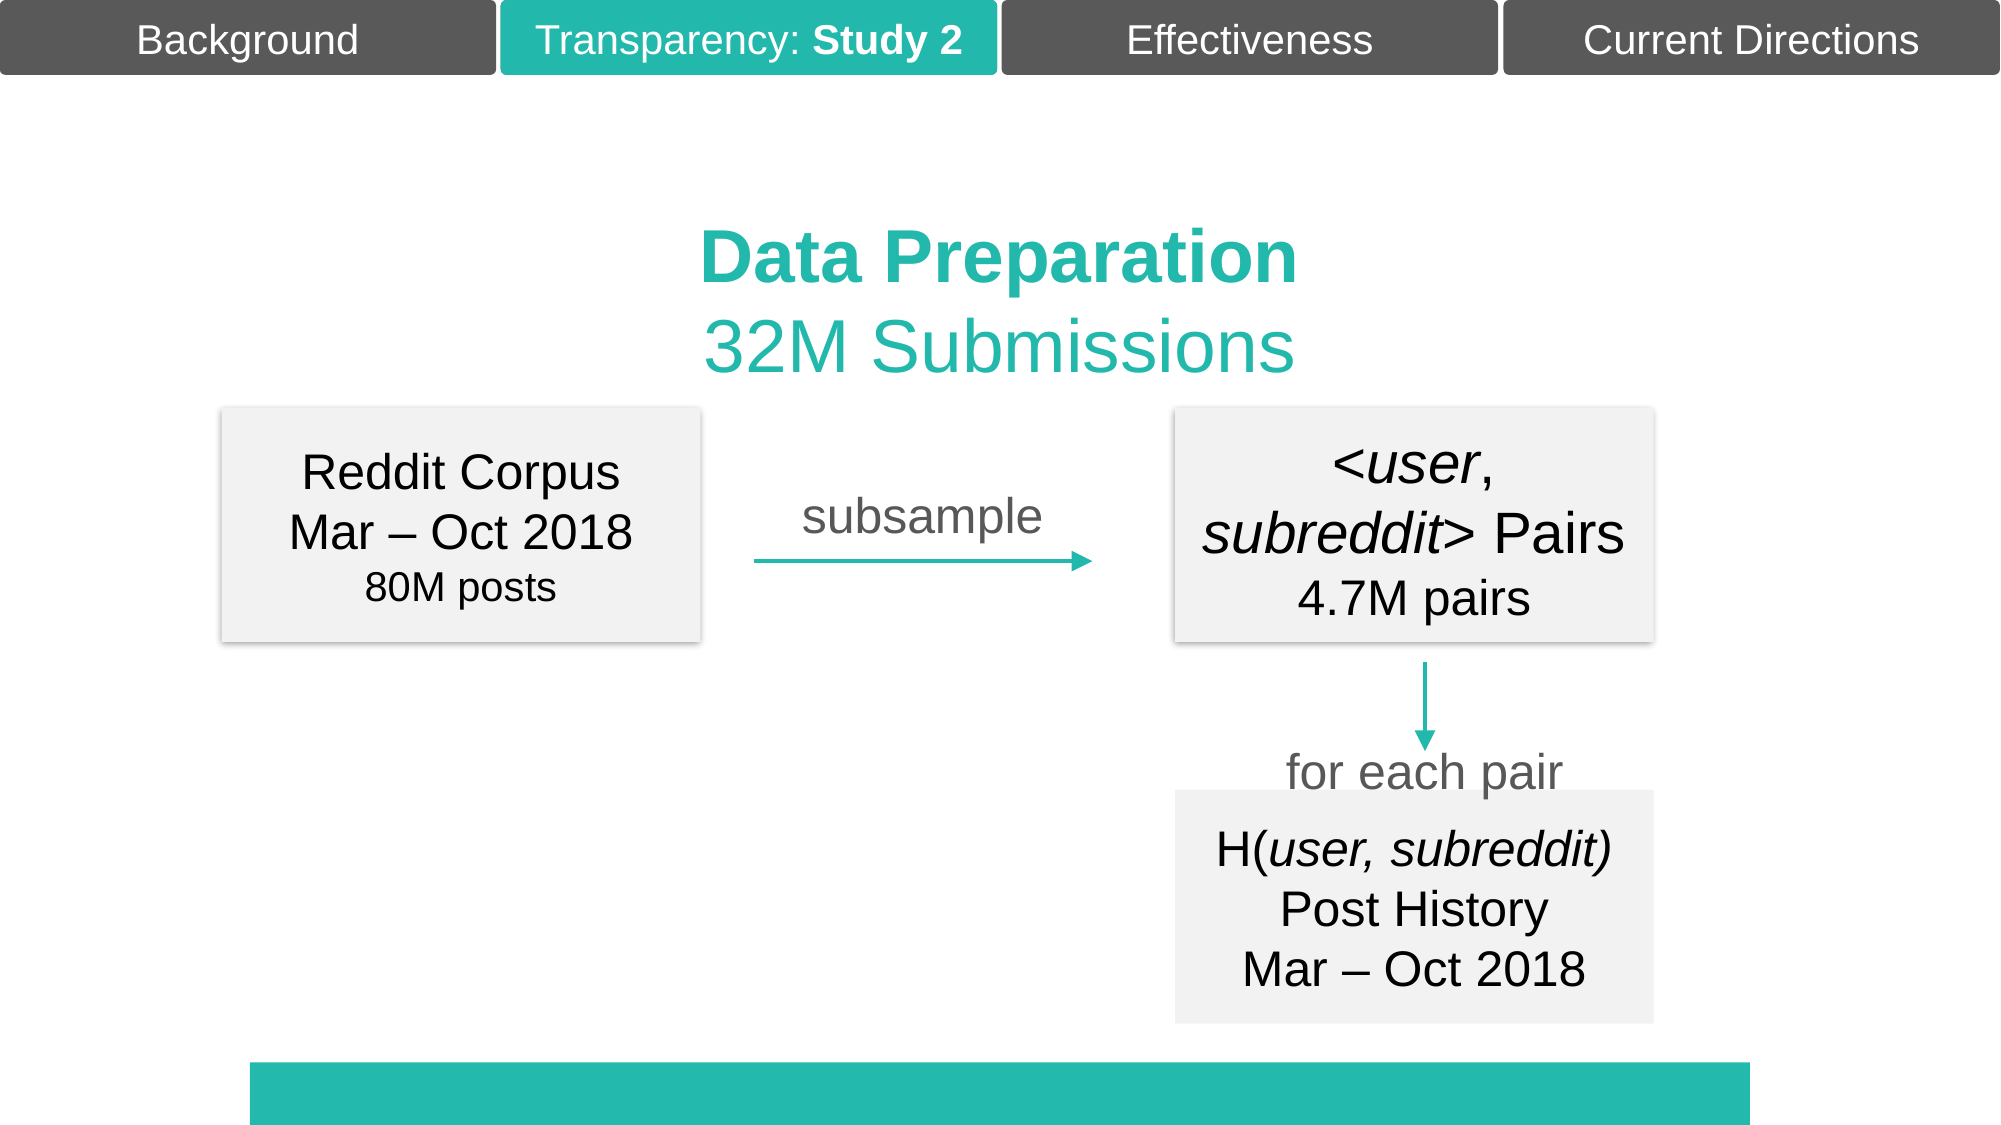

Transparency: Study 2
Data Preparation
32M Submissions
Reddit Corpus
Mar – Oct 2018
80M posts
<user, subreddit> Pairs
4.7M pairs
subsample
for each pair
H(user, subreddit)
Post History
Mar – Oct 2018